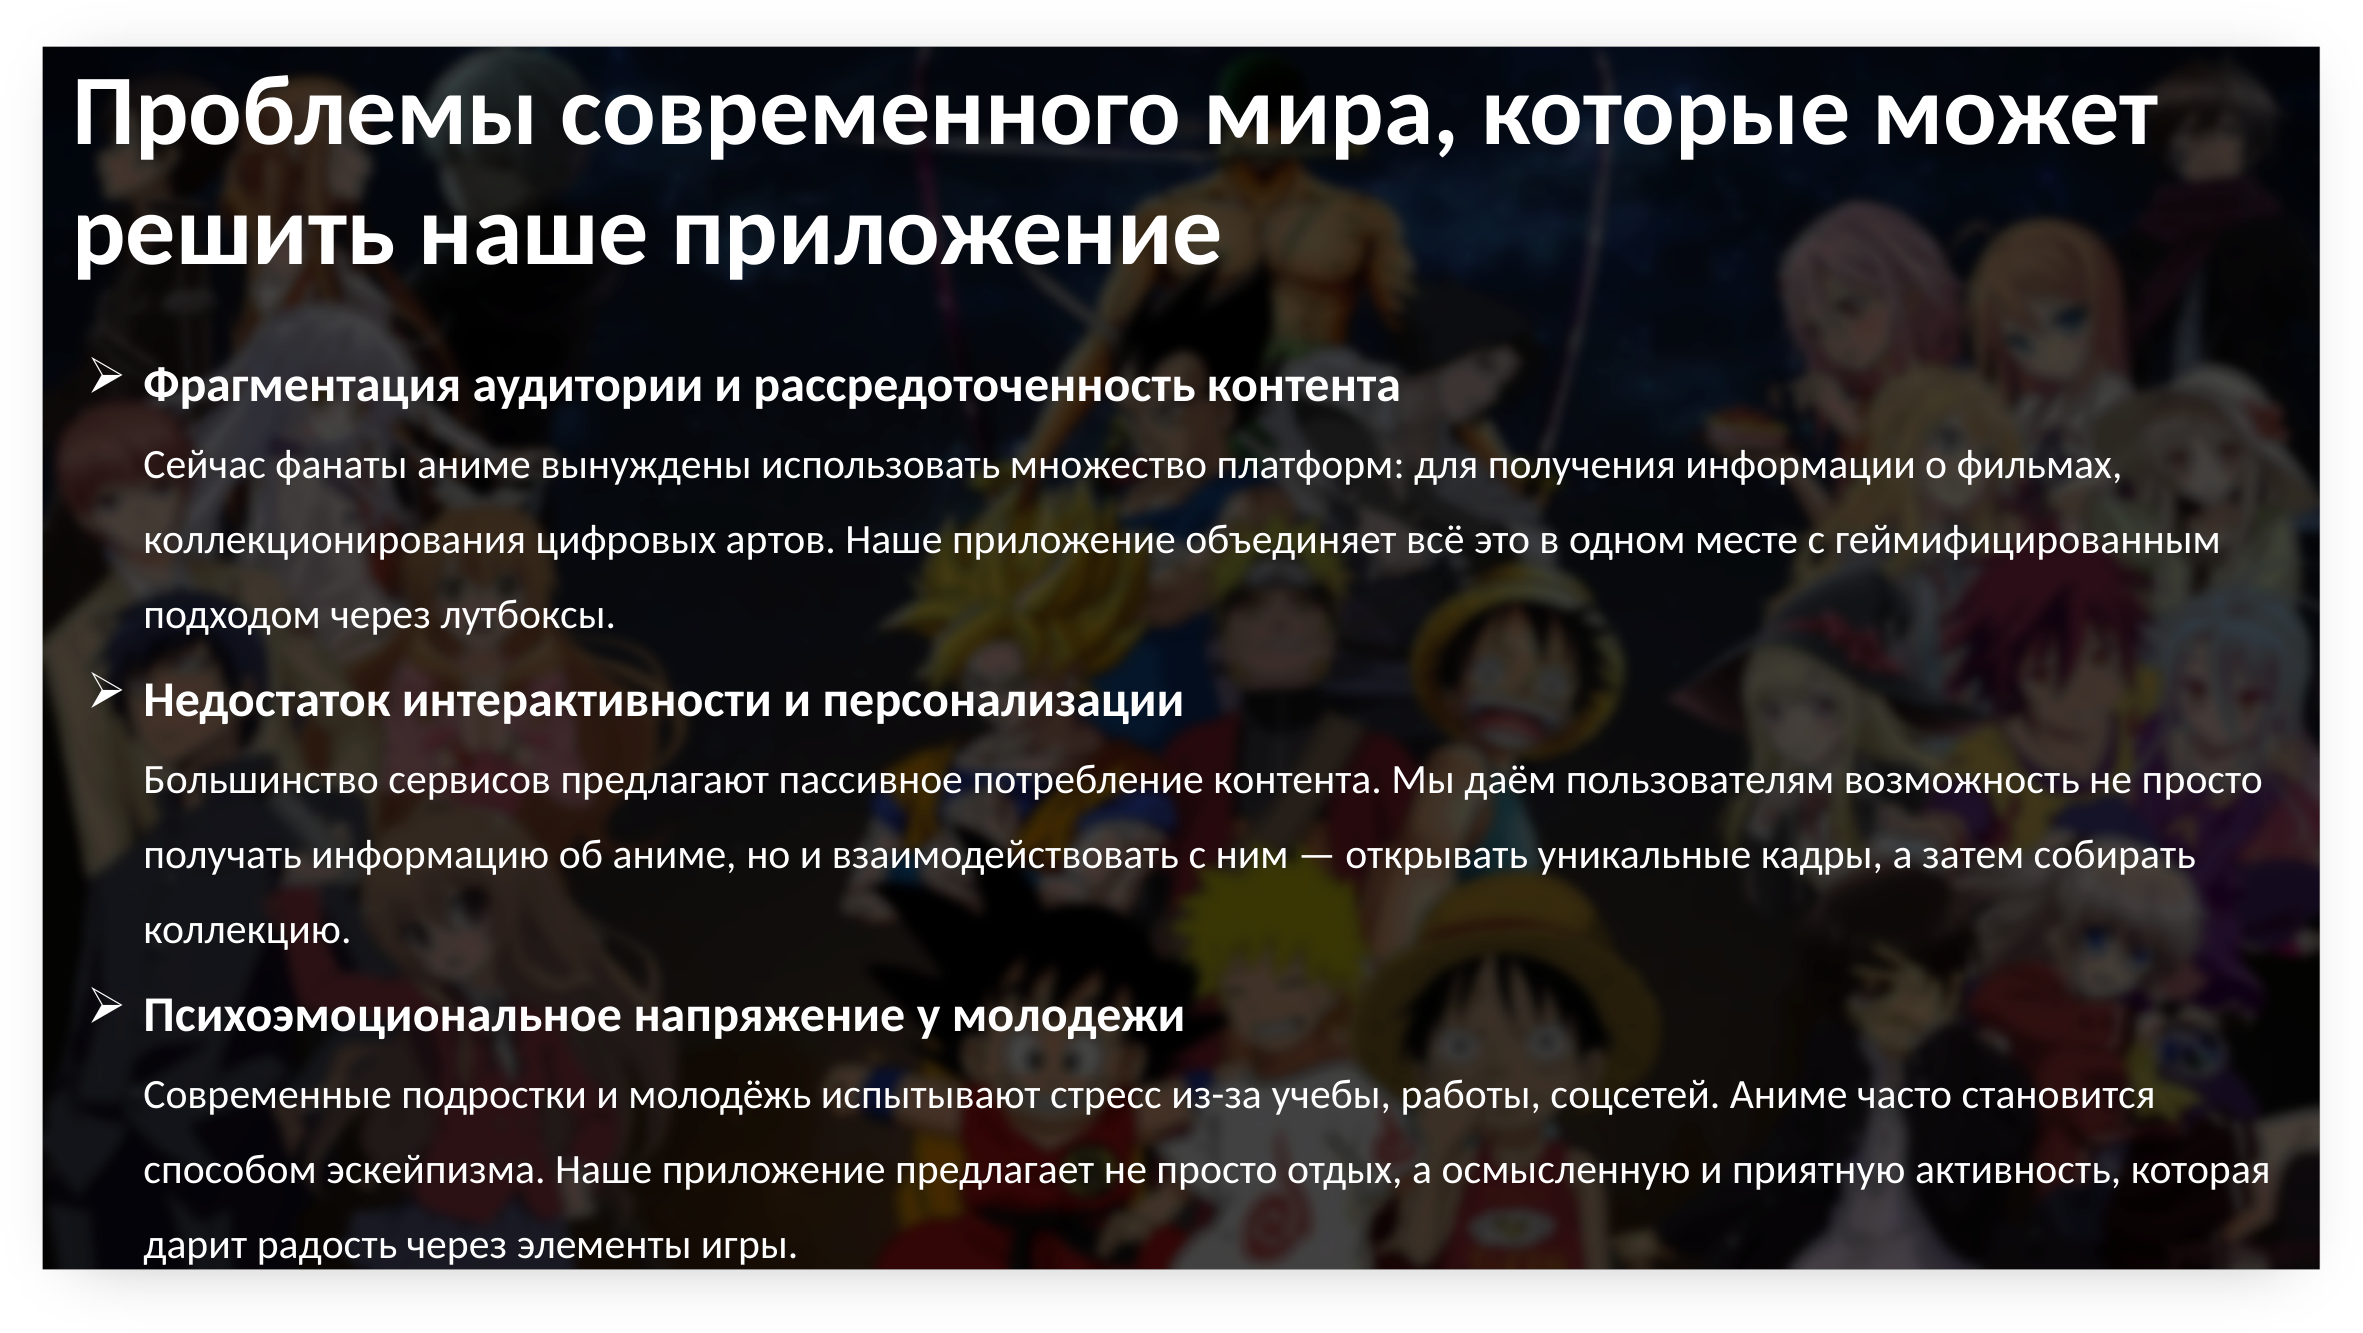

# Проблемы современного мира, которые может решить наше приложение
Фрагментация аудитории и рассредоточенность контента
Сейчас фанаты аниме вынуждены использовать множество платформ: для получения информации о фильмах, коллекционирования цифровых артов. Наше приложение объединяет всё это в одном месте с геймифицированным подходом через лутбоксы.
Недостаток интерактивности и персонализации
Большинство сервисов предлагают пассивное потребление контента. Мы даём пользователям возможность не просто получать информацию об аниме, но и взаимодействовать с ним — открывать уникальные кадры, а затем собирать коллекцию.
Психоэмоциональное напряжение у молодежи
Современные подростки и молодёжь испытывают стресс из-за учебы, работы, соцсетей. Аниме часто становится способом эскейпизма. Наше приложение предлагает не просто отдых, а осмысленную и приятную активность, которая дарит радость через элементы игры.